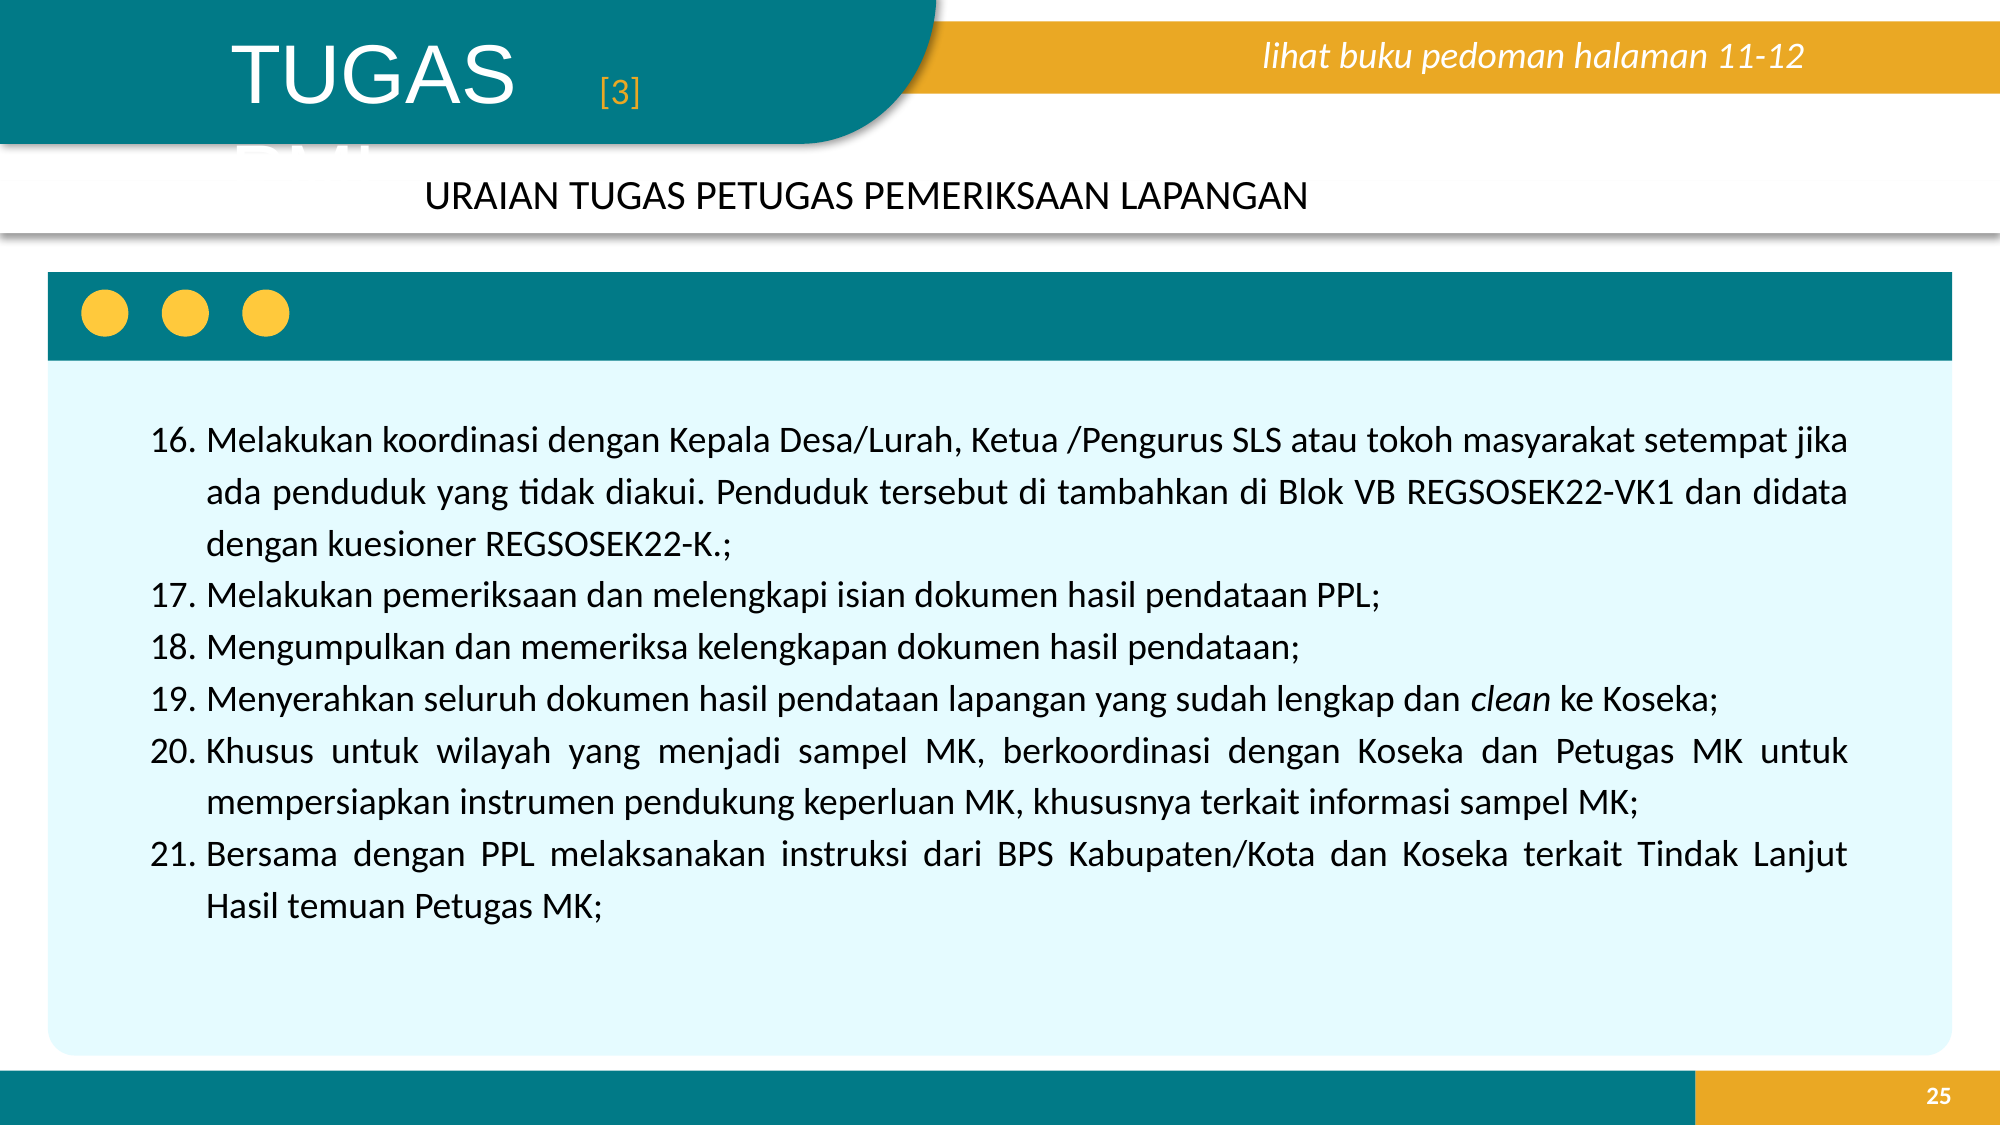

TUGAS PML

lihat buku pedoman halaman 11-12
[3]
URAIAN TUGAS PETUGAS PEMERIKSAAN LAPANGAN

Melakukan koordinasi dengan Kepala Desa/Lurah, Ketua /Pengurus SLS atau tokoh masyarakat setempat jika ada penduduk yang tidak diakui. Penduduk tersebut di tambahkan di Blok VB REGSOSEK22-VK1 dan didata dengan kuesioner REGSOSEK22-K.;
Melakukan pemeriksaan dan melengkapi isian dokumen hasil pendataan PPL;
Mengumpulkan dan memeriksa kelengkapan dokumen hasil pendataan;
Menyerahkan seluruh dokumen hasil pendataan lapangan yang sudah lengkap dan clean ke Koseka;
Khusus untuk wilayah yang menjadi sampel MK, berkoordinasi dengan Koseka dan Petugas MK untuk mempersiapkan instrumen pendukung keperluan MK, khususnya terkait informasi sampel MK;
Bersama dengan PPL melaksanakan instruksi dari BPS Kabupaten/Kota dan Koseka terkait Tindak Lanjut Hasil temuan Petugas MK;
25